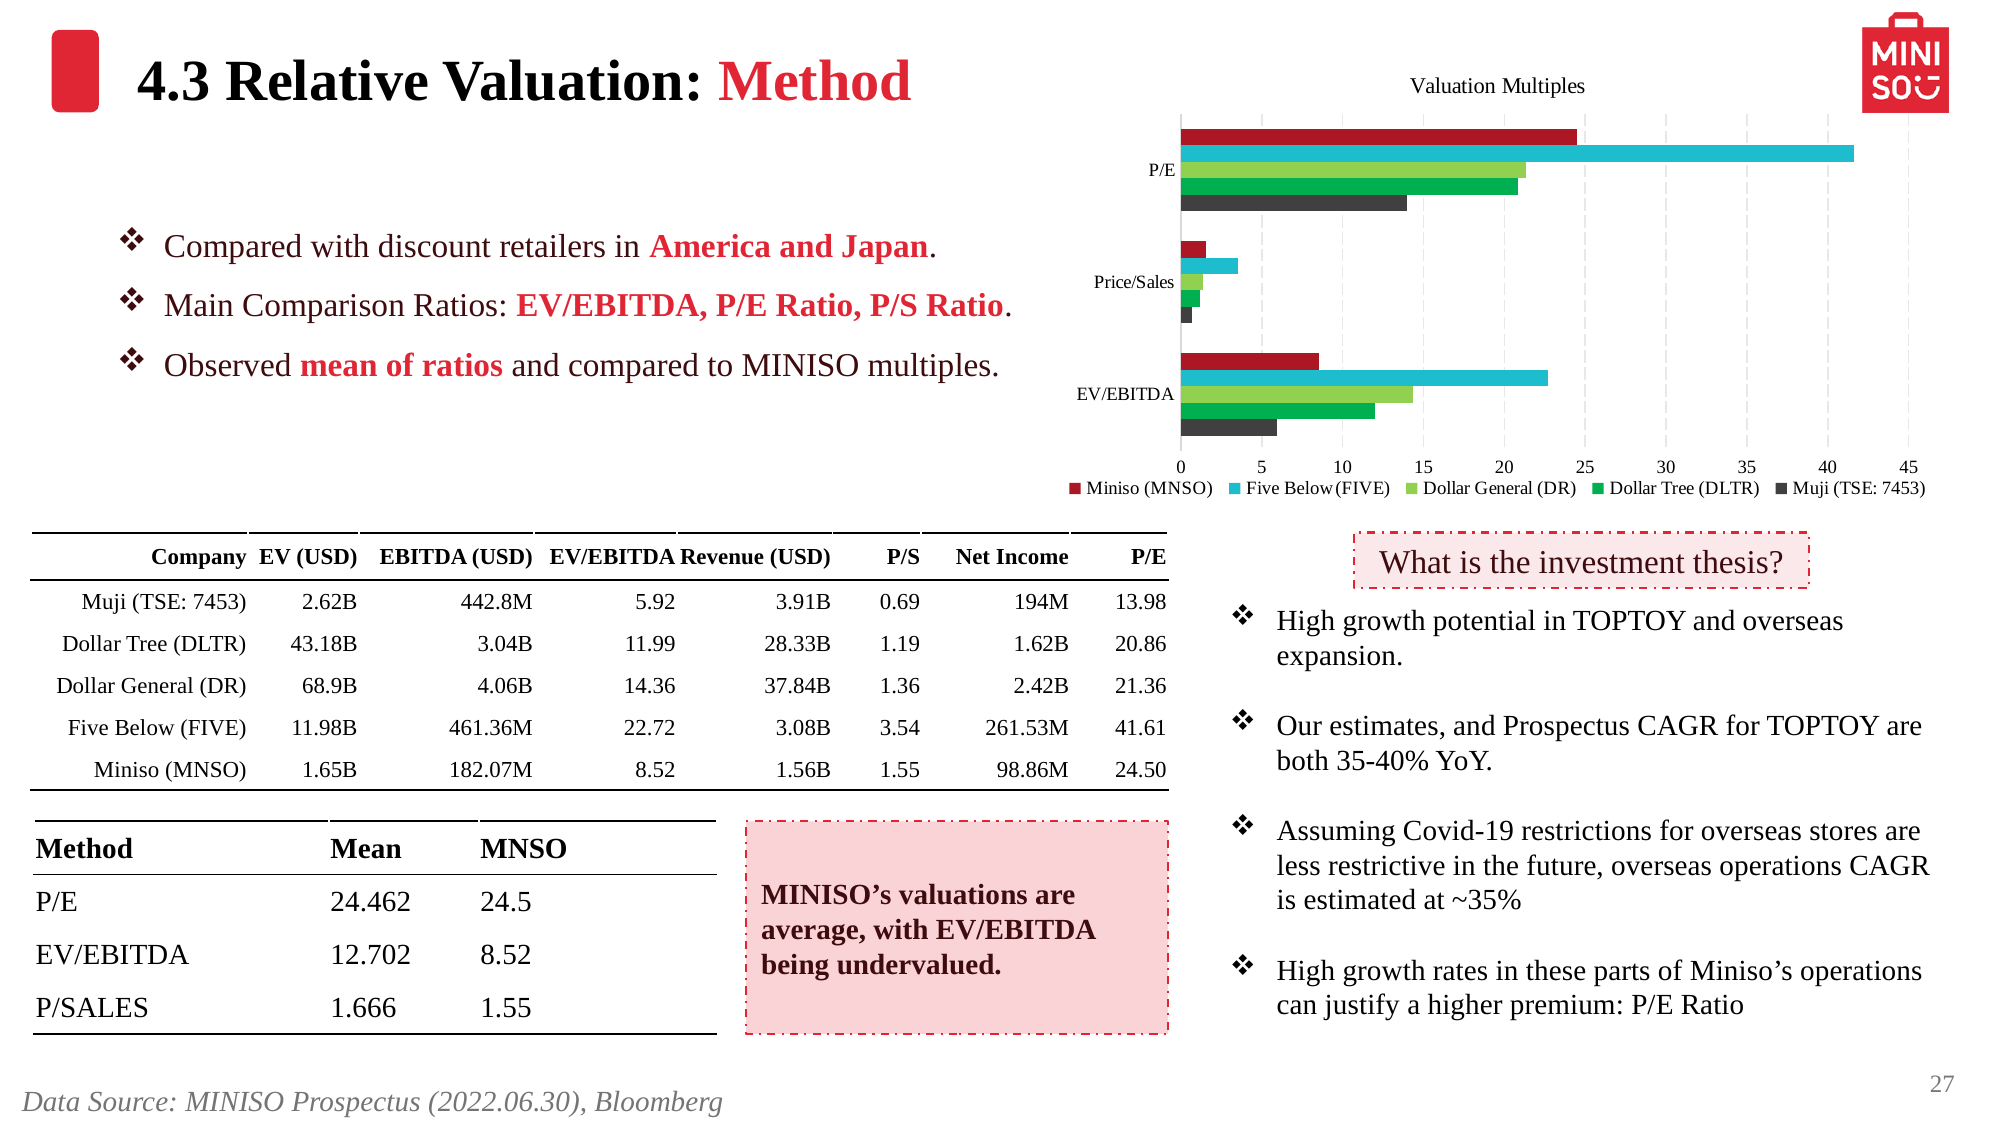

4.3 Relative Valuation: Method

### Chart: Valuation Multiples

| Category | Muji (TSE: 7453) | Dollar Tree (DLTR) | Dollar General (DR) | Five Under (FIVE) | Miniso (MNSO) |
|---|---|---|---|---|---|
| EV/EBITDA | 5.92 | 11.99 | 14.36 | 22.72 | 8.52 |
| Price/Sales | 0.69 | 1.19 | 1.36 | 3.54 | 1.55 |
| P/E | 13.98 | 20.86 | 21.36 | 41.61 | 24.5 |
Compared with discount retailers in America and Japan.
Main Comparison Ratios: EV/EBITDA, P/E Ratio, P/S Ratio.
Observed mean of ratios and compared to MINISO multiples.
Below

What is the investment thesis?
| Company | EV (USD) | EBITDA (USD) | EV/EBITDA | Revenue (USD) | P/S | Net Income | P/E |
| --- | --- | --- | --- | --- | --- | --- | --- |
| Muji (TSE: 7453) | 2.62B | 442.8M | 5.92 | 3.91B | 0.69 | 194M | 13.98 |
| Dollar Tree (DLTR) | 43.18B | 3.04B | 11.99 | 28.33B | 1.19 | 1.62B | 20.86 |
| Dollar General (DR) | 68.9B | 4.06B | 14.36 | 37.84B | 1.36 | 2.42B | 21.36 |
| Five Below (FIVE) | 11.98B | 461.36M | 22.72 | 3.08B | 3.54 | 261.53M | 41.61 |
| Miniso (MNSO) | 1.65B | 182.07M | 8.52 | 1.56B | 1.55 | 98.86M | 24.50 |
High growth potential in TOPTOY and overseas expansion.

Our estimates, and Prospectus CAGR for TOPTOY are both 35-40% YoY.

Assuming Covid-19 restrictions for overseas stores are less restrictive in the future, overseas operations CAGR is estimated at ~35%

High growth rates in these parts of Miniso’s operations can justify a higher premium: P/E Ratio
| Method | Mean | MNSO |
| --- | --- | --- |
| P/E | 24.462 | 24.5 |
| EV/EBITDA | 12.702 | 8.52 |
| P/SALES | 1.666 | 1.55 |
MINISO’s valuations are average, with EV/EBITDA being undervalued.
27
Data Source: MINISO Prospectus (2022.06.30), Bloomberg